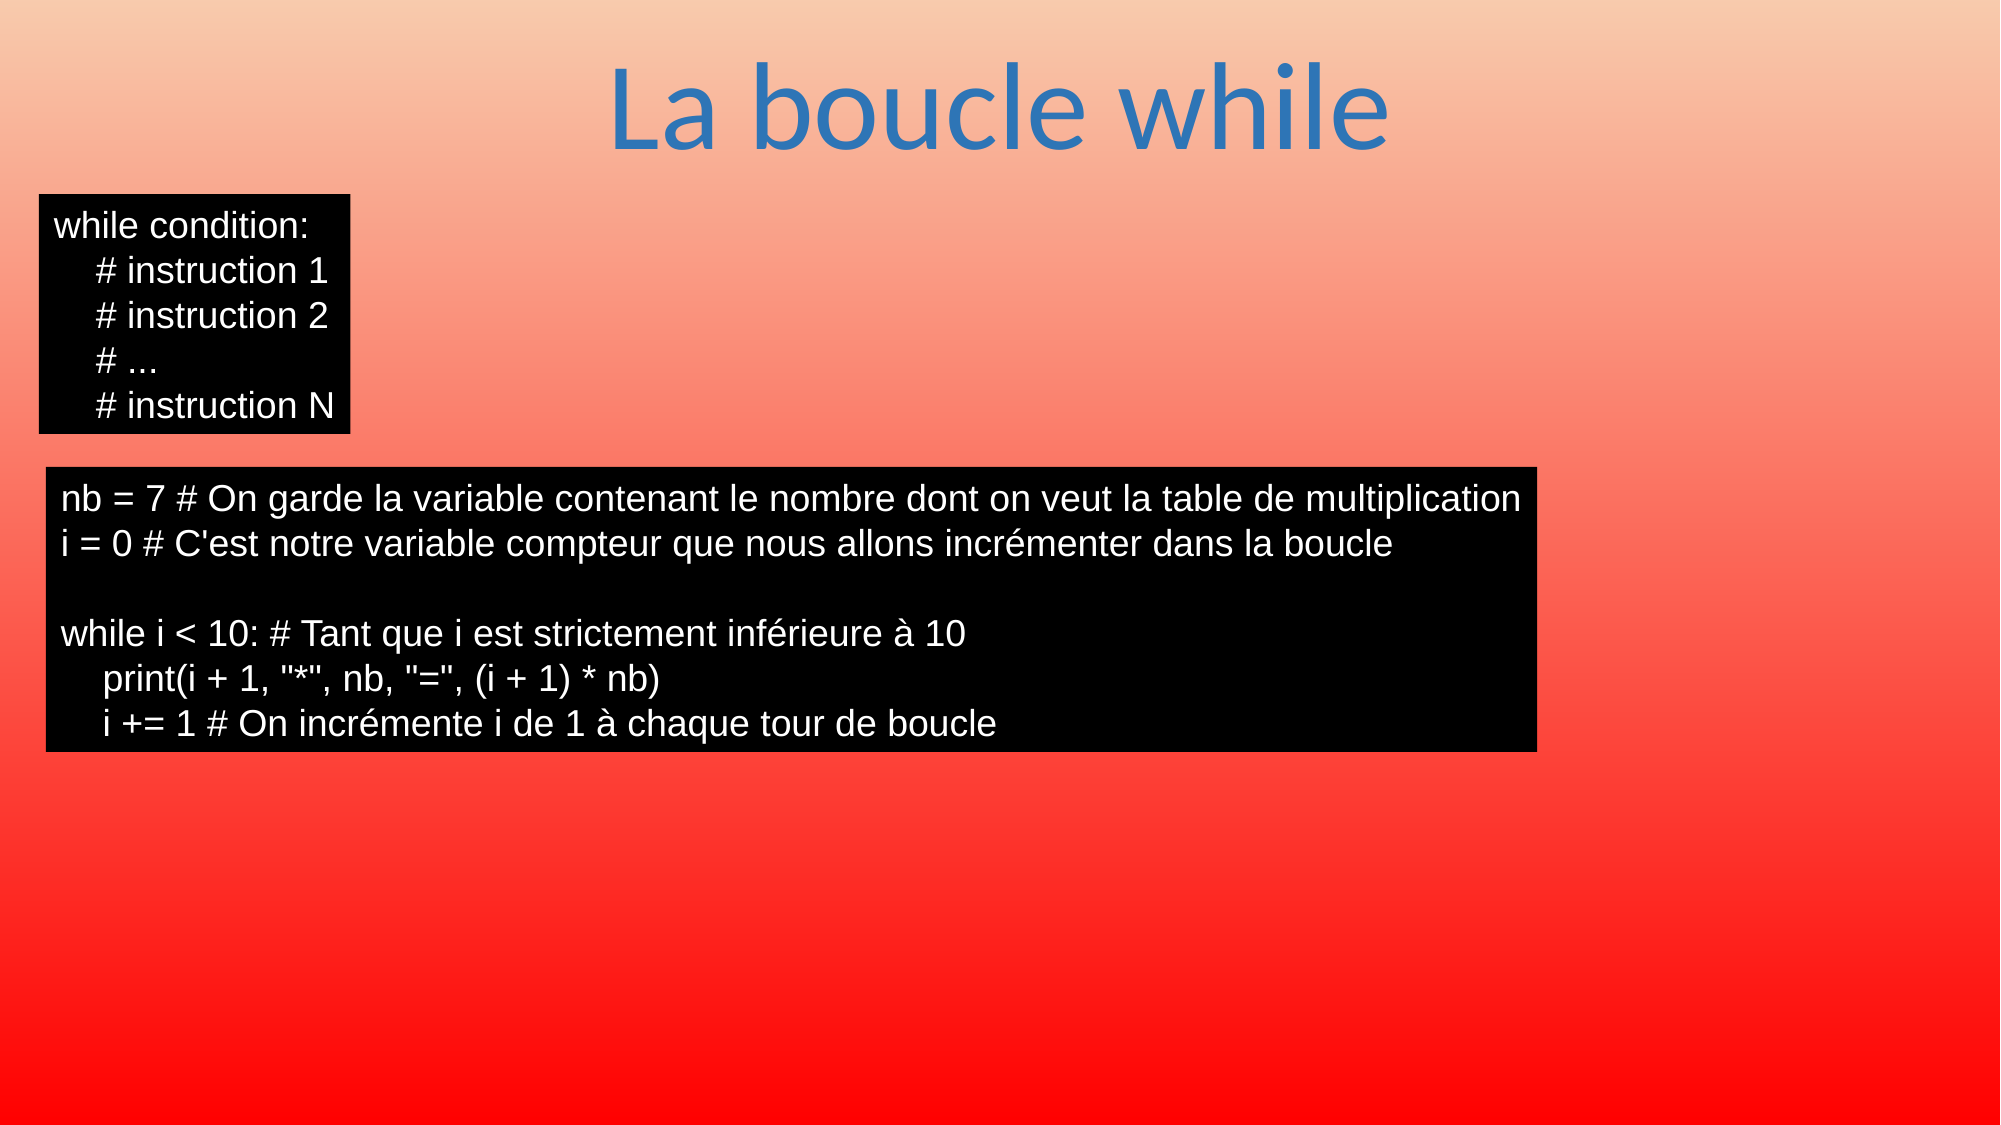

# La boucle while
while condition:
    # instruction 1
    # instruction 2
    # ...
    # instruction N
nb = 7 # On garde la variable contenant le nombre dont on veut la table de multiplication
i = 0 # C'est notre variable compteur que nous allons incrémenter dans la boucle

while i < 10: # Tant que i est strictement inférieure à 10
    print(i + 1, "*", nb, "=", (i + 1) * nb)
    i += 1 # On incrémente i de 1 à chaque tour de boucle